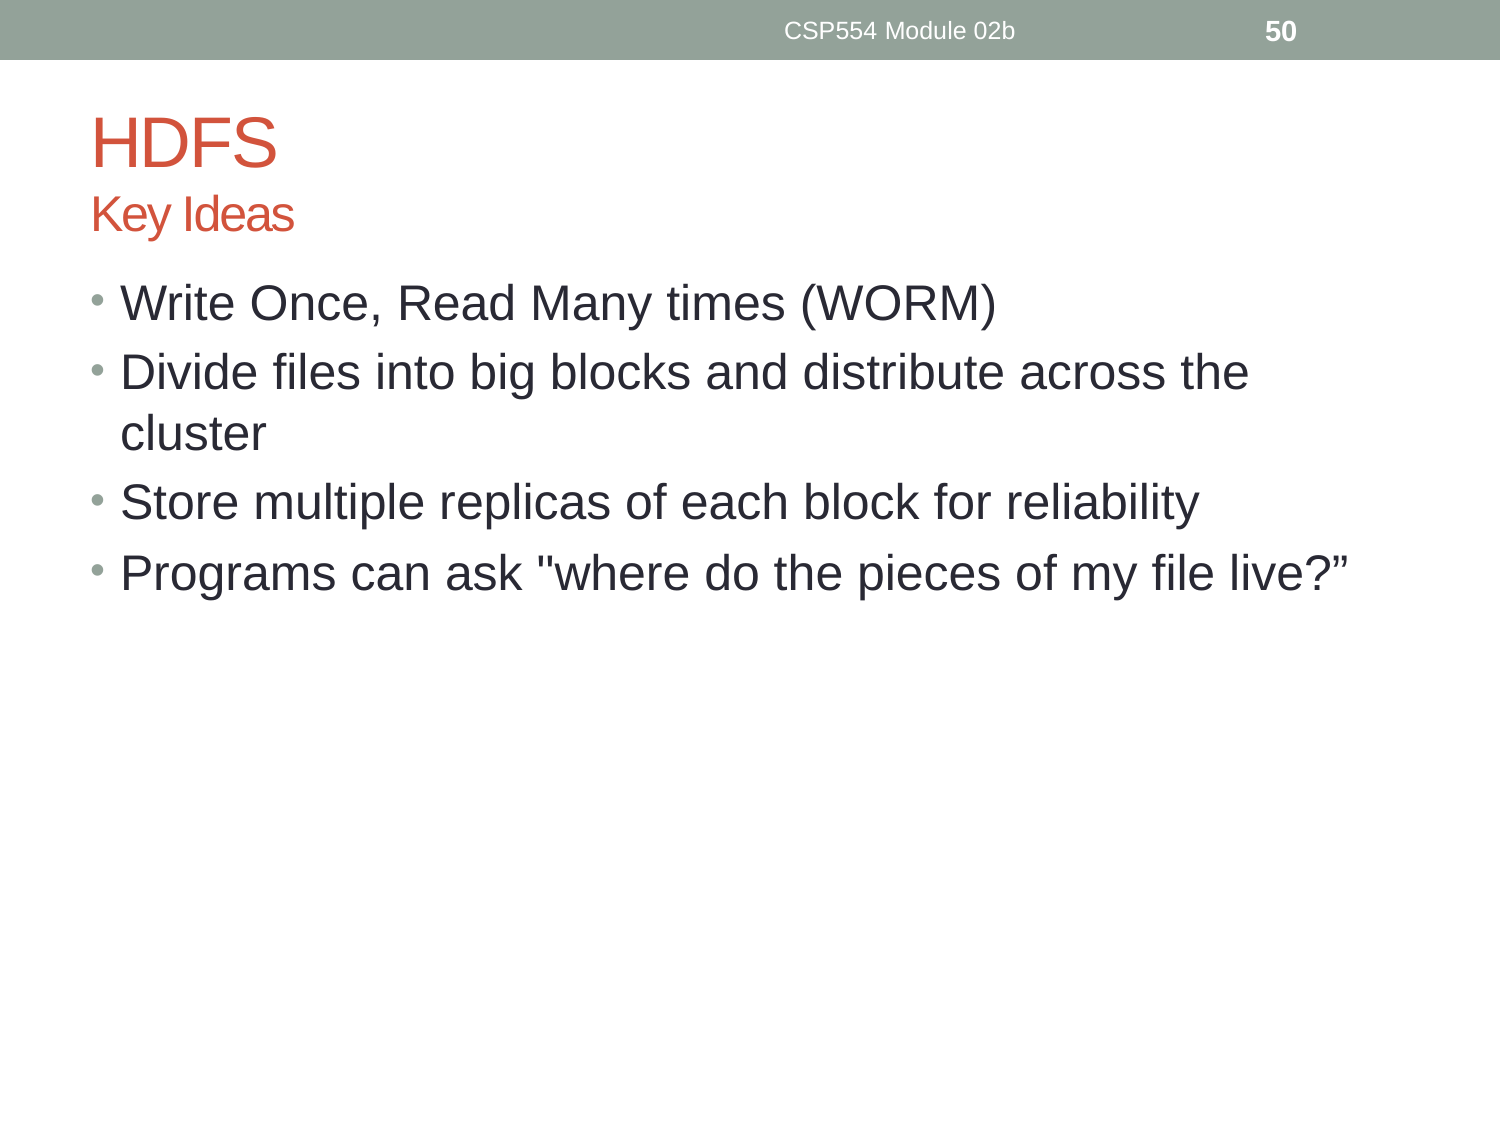

CSP554 Module 02b
50
# HDFS Key Ideas
Write Once, Read Many times (WORM)
Divide files into big blocks and distribute across the cluster
Store multiple replicas of each block for reliability
Programs can ask "where do the pieces of my file live?”